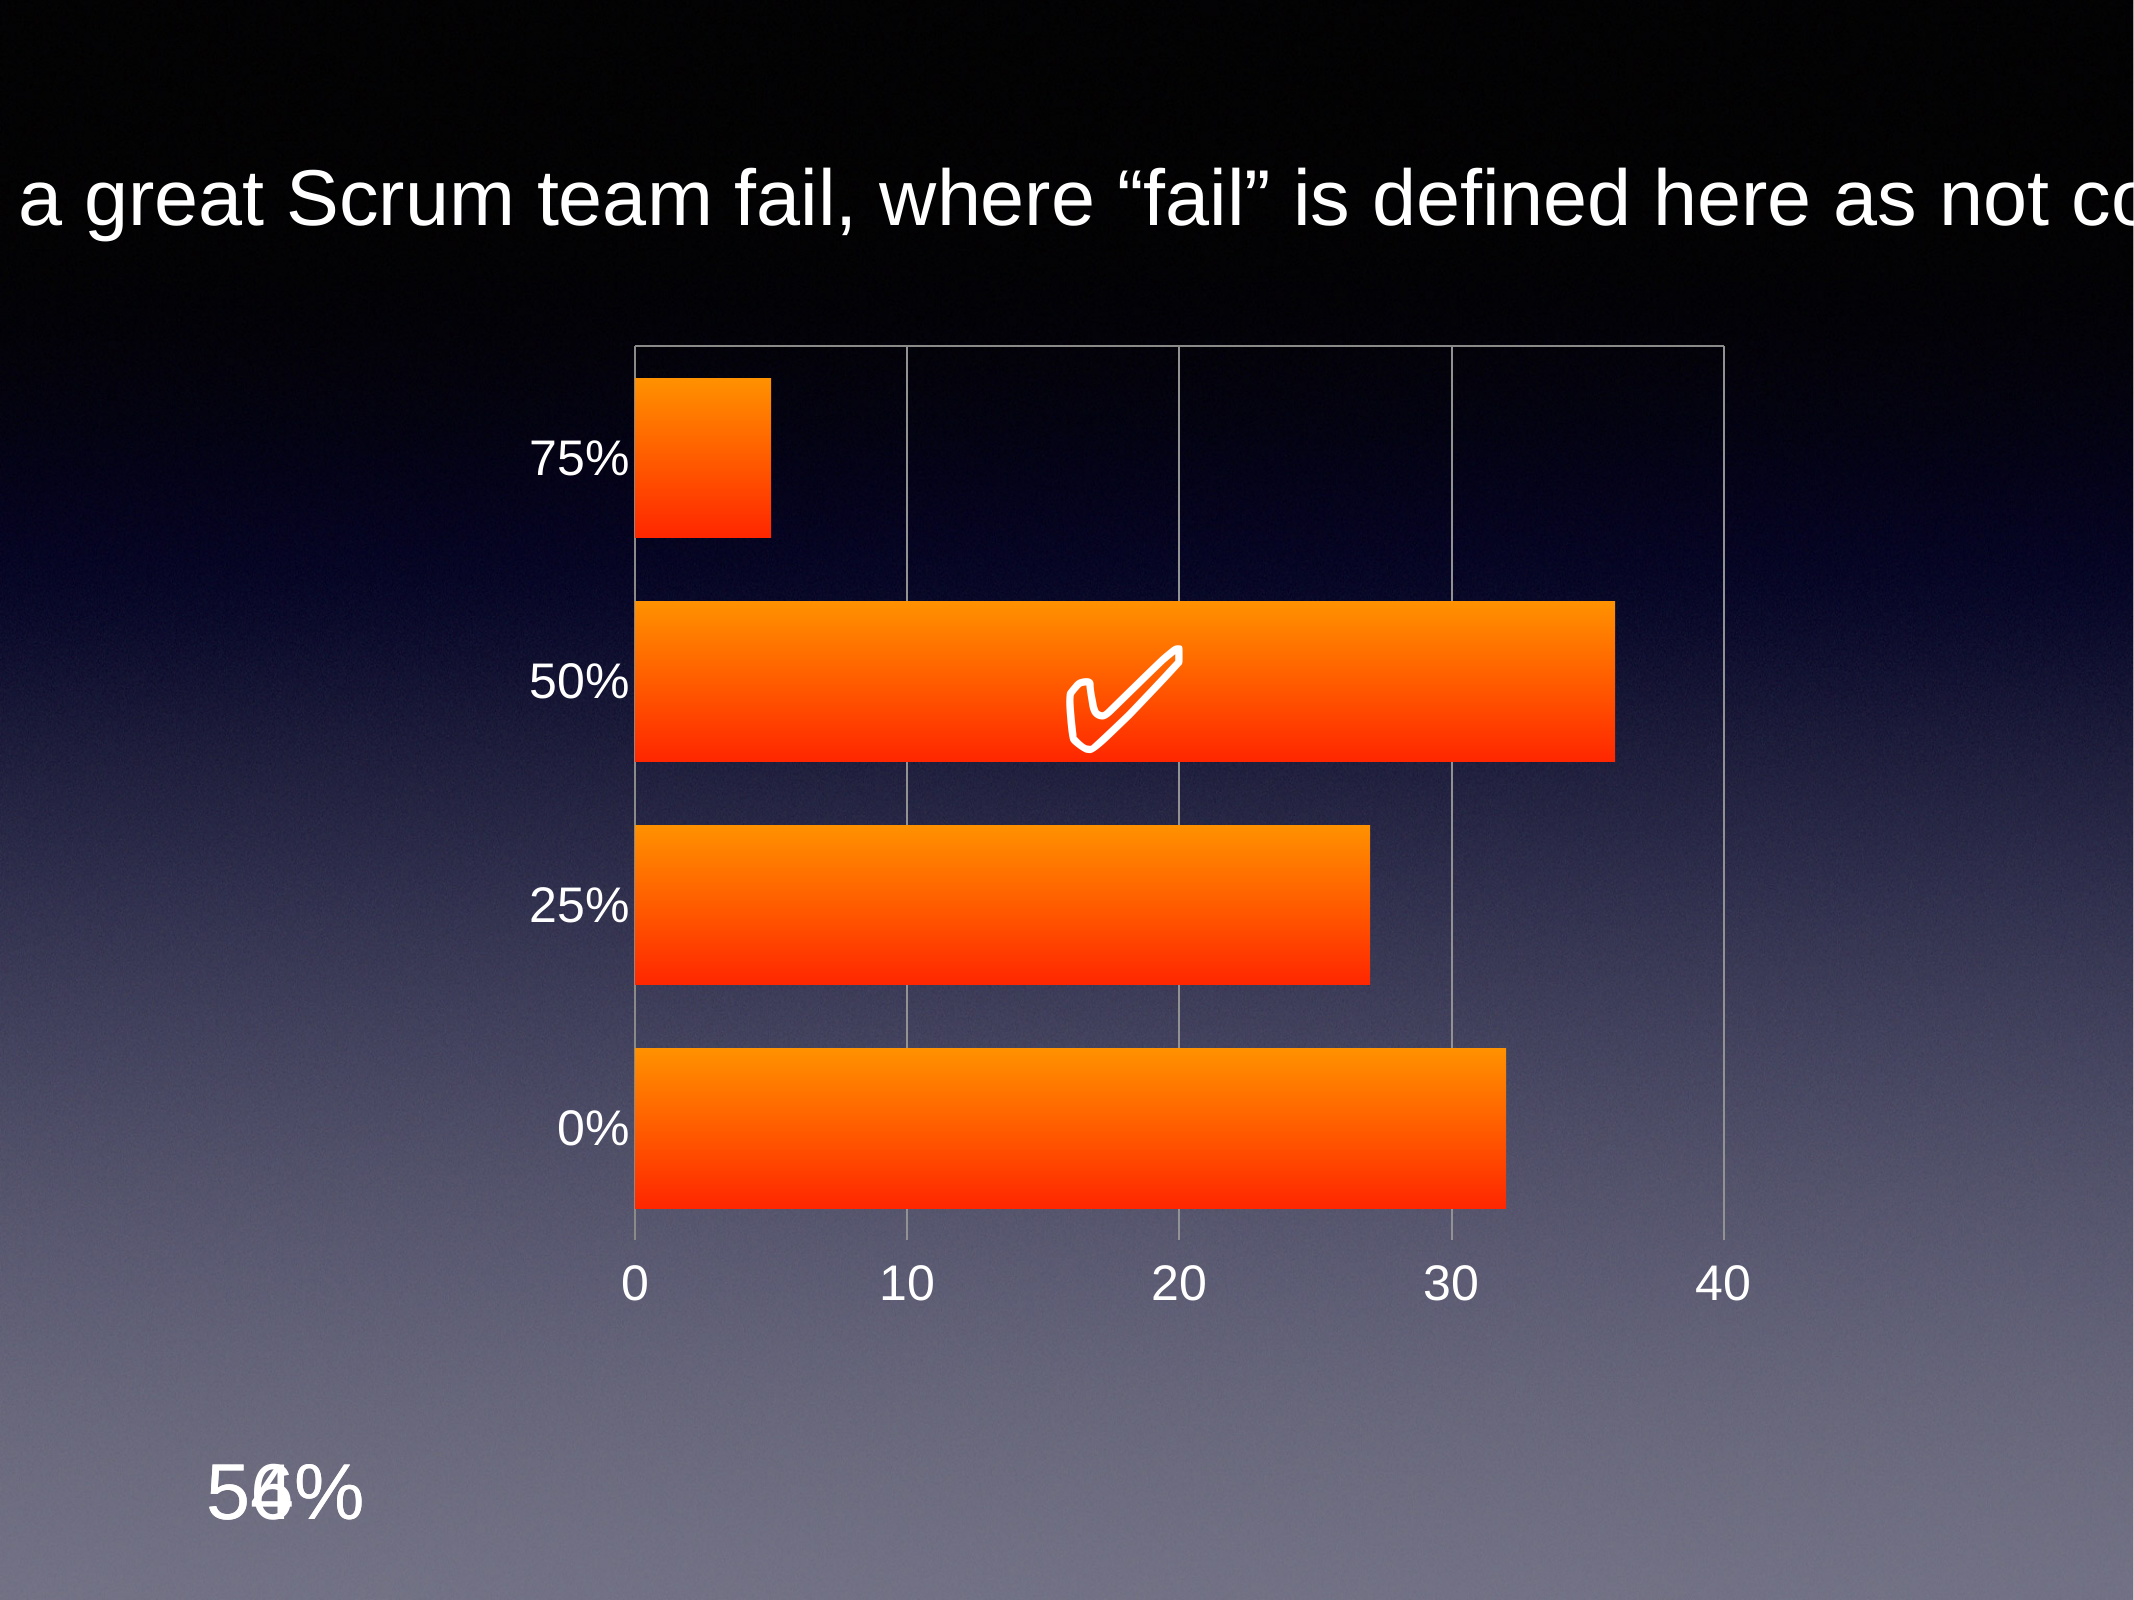

About what percentage of its Sprints should a great Scrum team fail, where “fail” is defined here as not completing everything on the Sprint Backlog?

### Chart

| Category | Region 1 |
|---|---|
| 75% | 5.0 |
| 50% | 36.0 |
| 25% | 27.0 |
| 0% | 32.0 |
✅
54%
56%